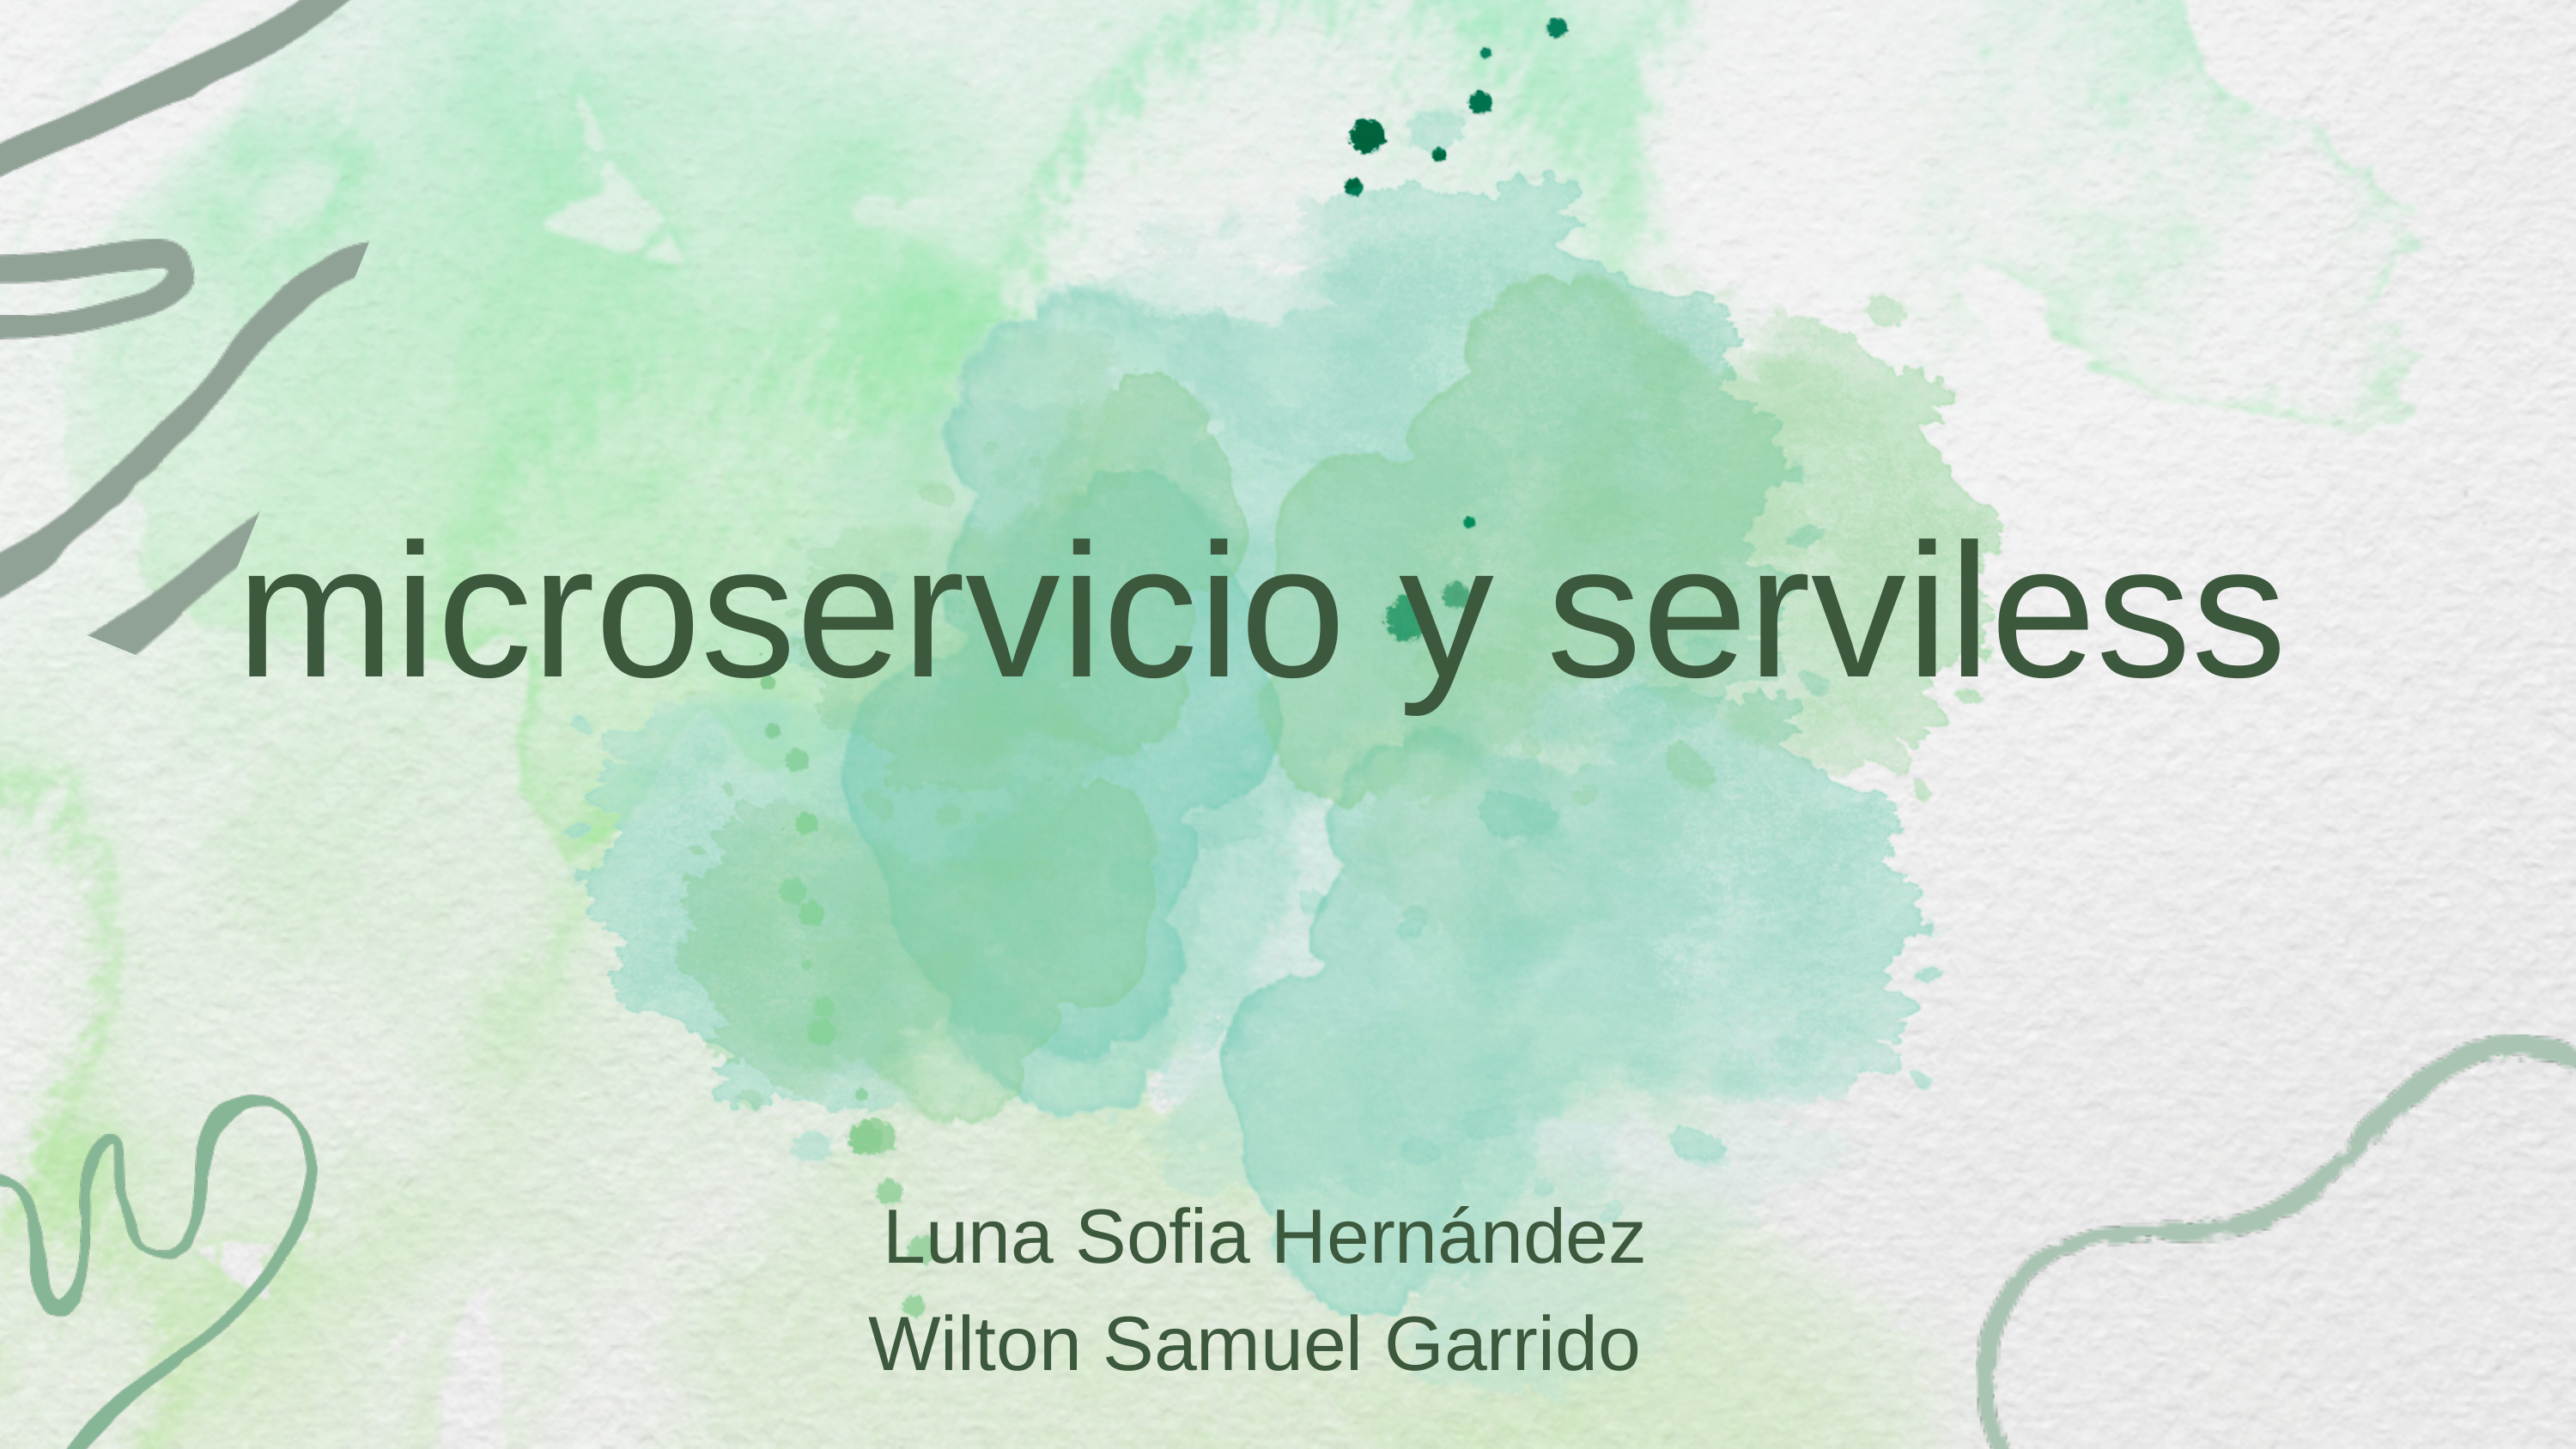

microservicio y serviless

Luna Sofia Hernández
Wilton Samuel Garrido